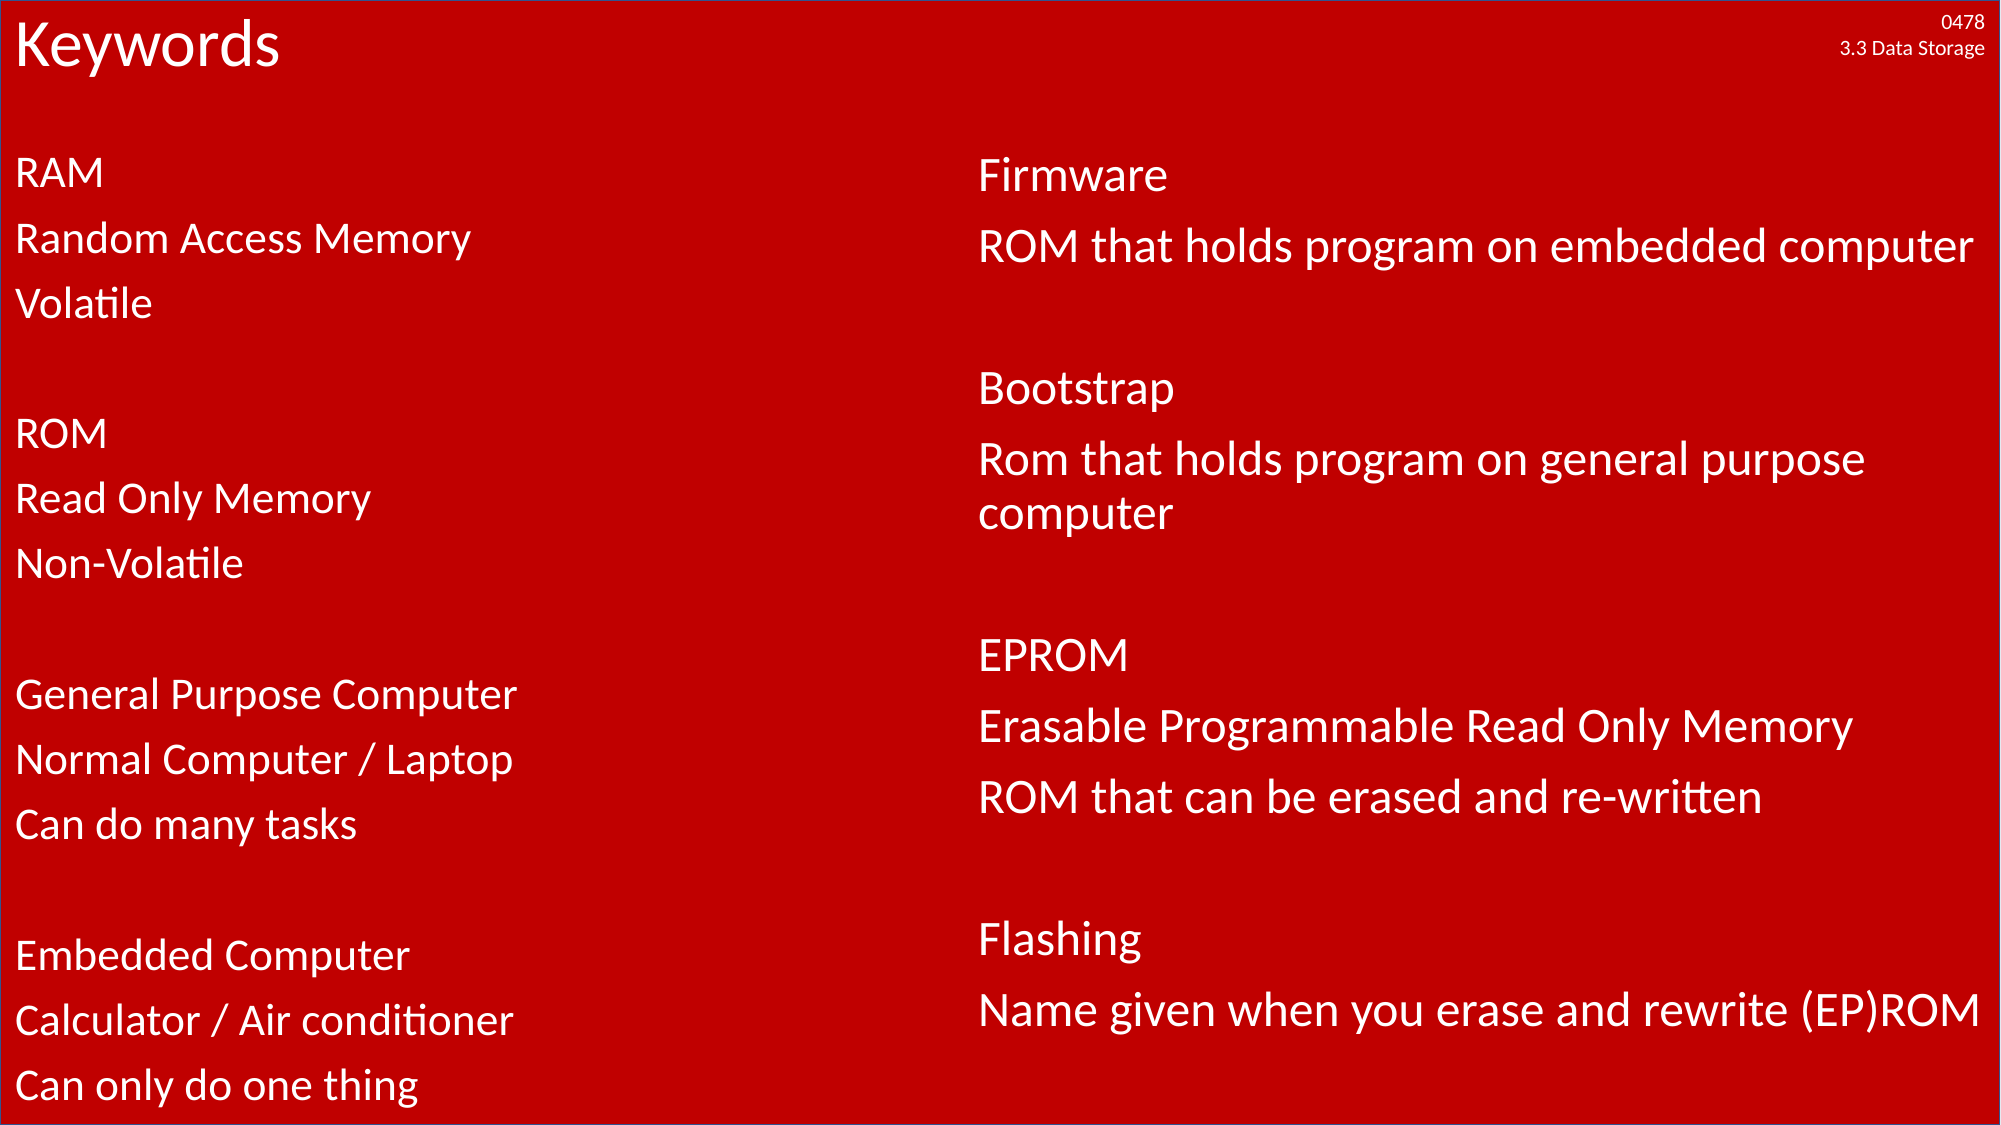

# Keywords
Firmware
ROM that holds program on embedded computer

Bootstrap
Rom that holds program on general purpose computer

EPROM
Erasable Programmable Read Only Memory
ROM that can be erased and re-written

Flashing
Name given when you erase and rewrite (EP)ROM
RAM
Random Access Memory
Volatile

ROM
Read Only Memory
Non-Volatile

General Purpose Computer
Normal Computer / Laptop
Can do many tasks

Embedded Computer
Calculator / Air conditioner
Can only do one thing